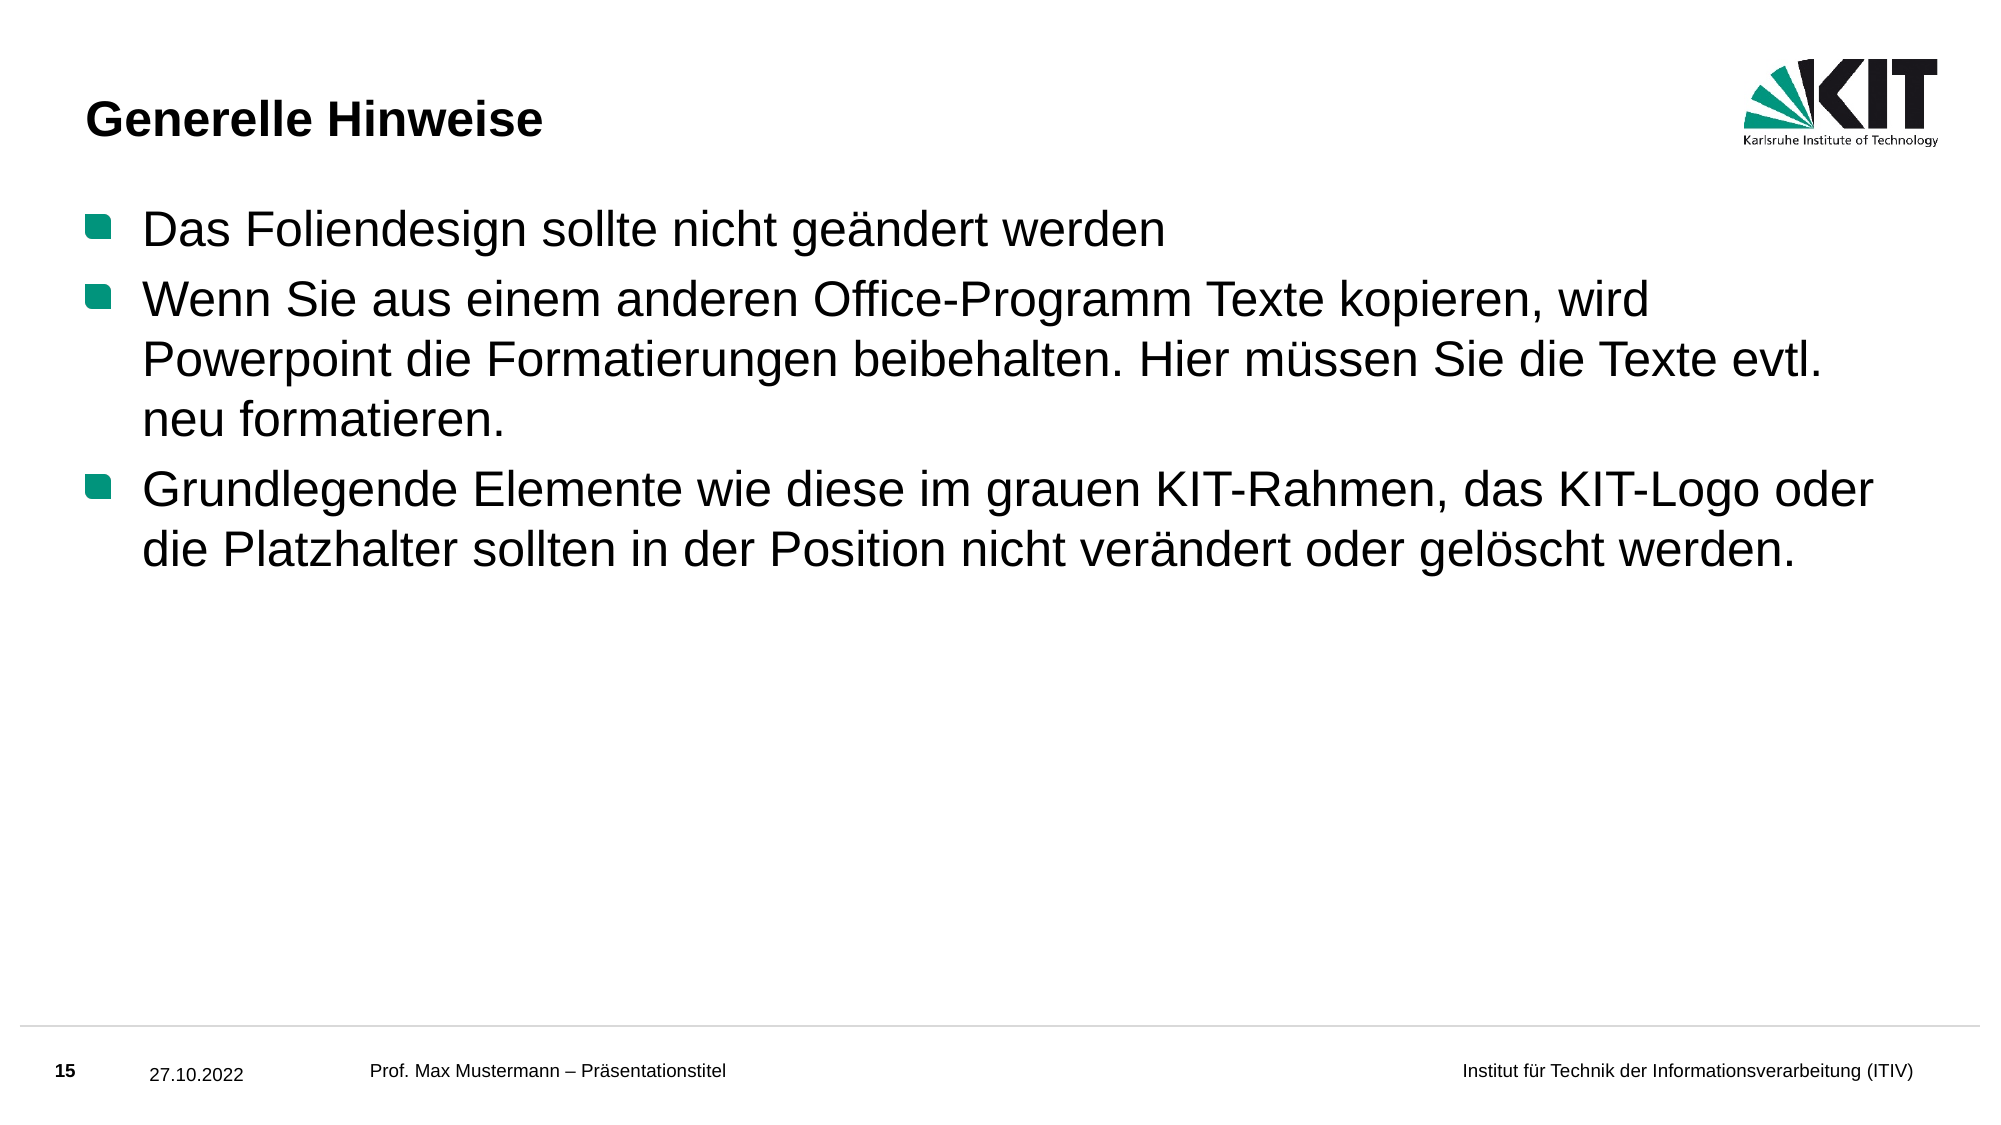

# Generelle Hinweise
Das Foliendesign sollte nicht geändert werden
Wenn Sie aus einem anderen Office-Programm Texte kopieren, wird Powerpoint die Formatierungen beibehalten. Hier müssen Sie die Texte evtl. neu formatieren.
Grundlegende Elemente wie diese im grauen KIT-Rahmen, das KIT-Logo oder die Platzhalter sollten in der Position nicht verändert oder gelöscht werden.

Prof. Max Mustermann – Präsentationstitel